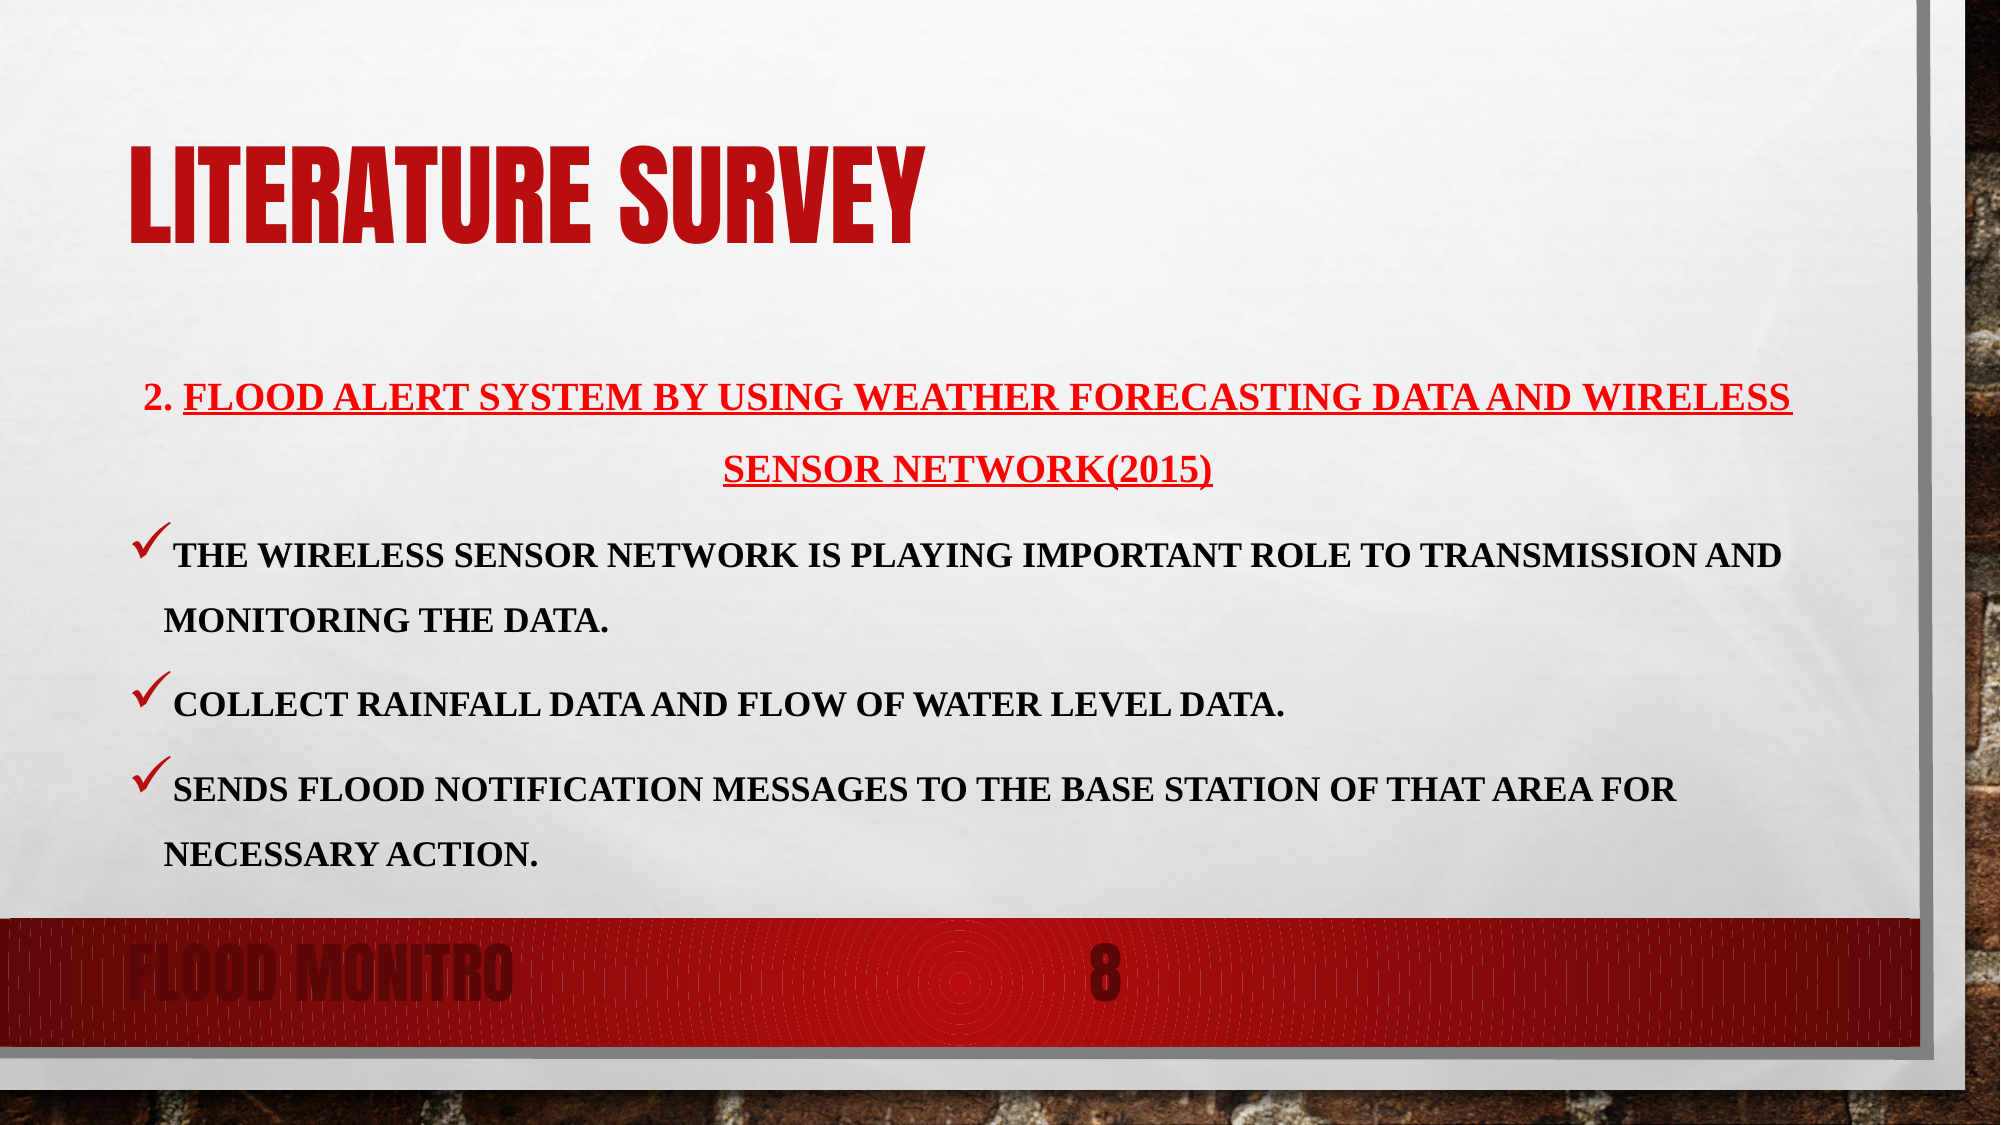

# Literature survey
2. Flood Alert System by using Weather Forecasting Data and Wireless Sensor Network(2015)
The wireless sensor network is playing important role to transmission and monitoring the data.
Collect rainfall data and flow of water level data.
Sends flood notification messages to the base station of that area for necessary action.

FLOOD MONITRO
8